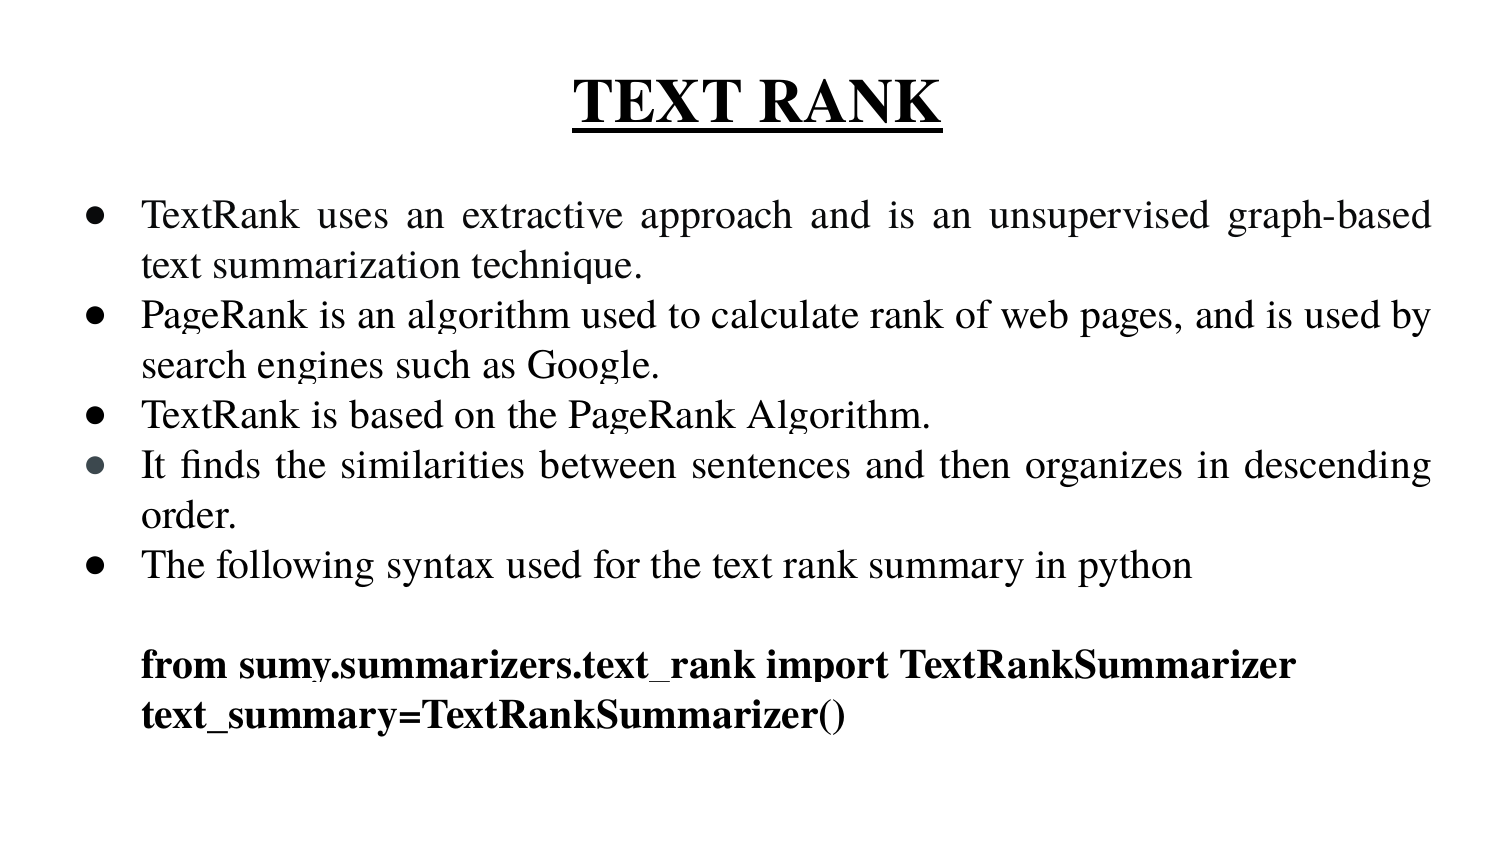

TEXT RANK
# TextRank uses an extractive approach and is an unsupervised graph-based text summarization technique.
PageRank is an algorithm used to calculate rank of web pages, and is used by search engines such as Google.
TextRank is based on the PageRank Algorithm.
It finds the similarities between sentences and then organizes in descending order.
The following syntax used for the text rank summary in python

from sumy.summarizers.text_rank import TextRankSummarizer
text_summary=TextRankSummarizer()